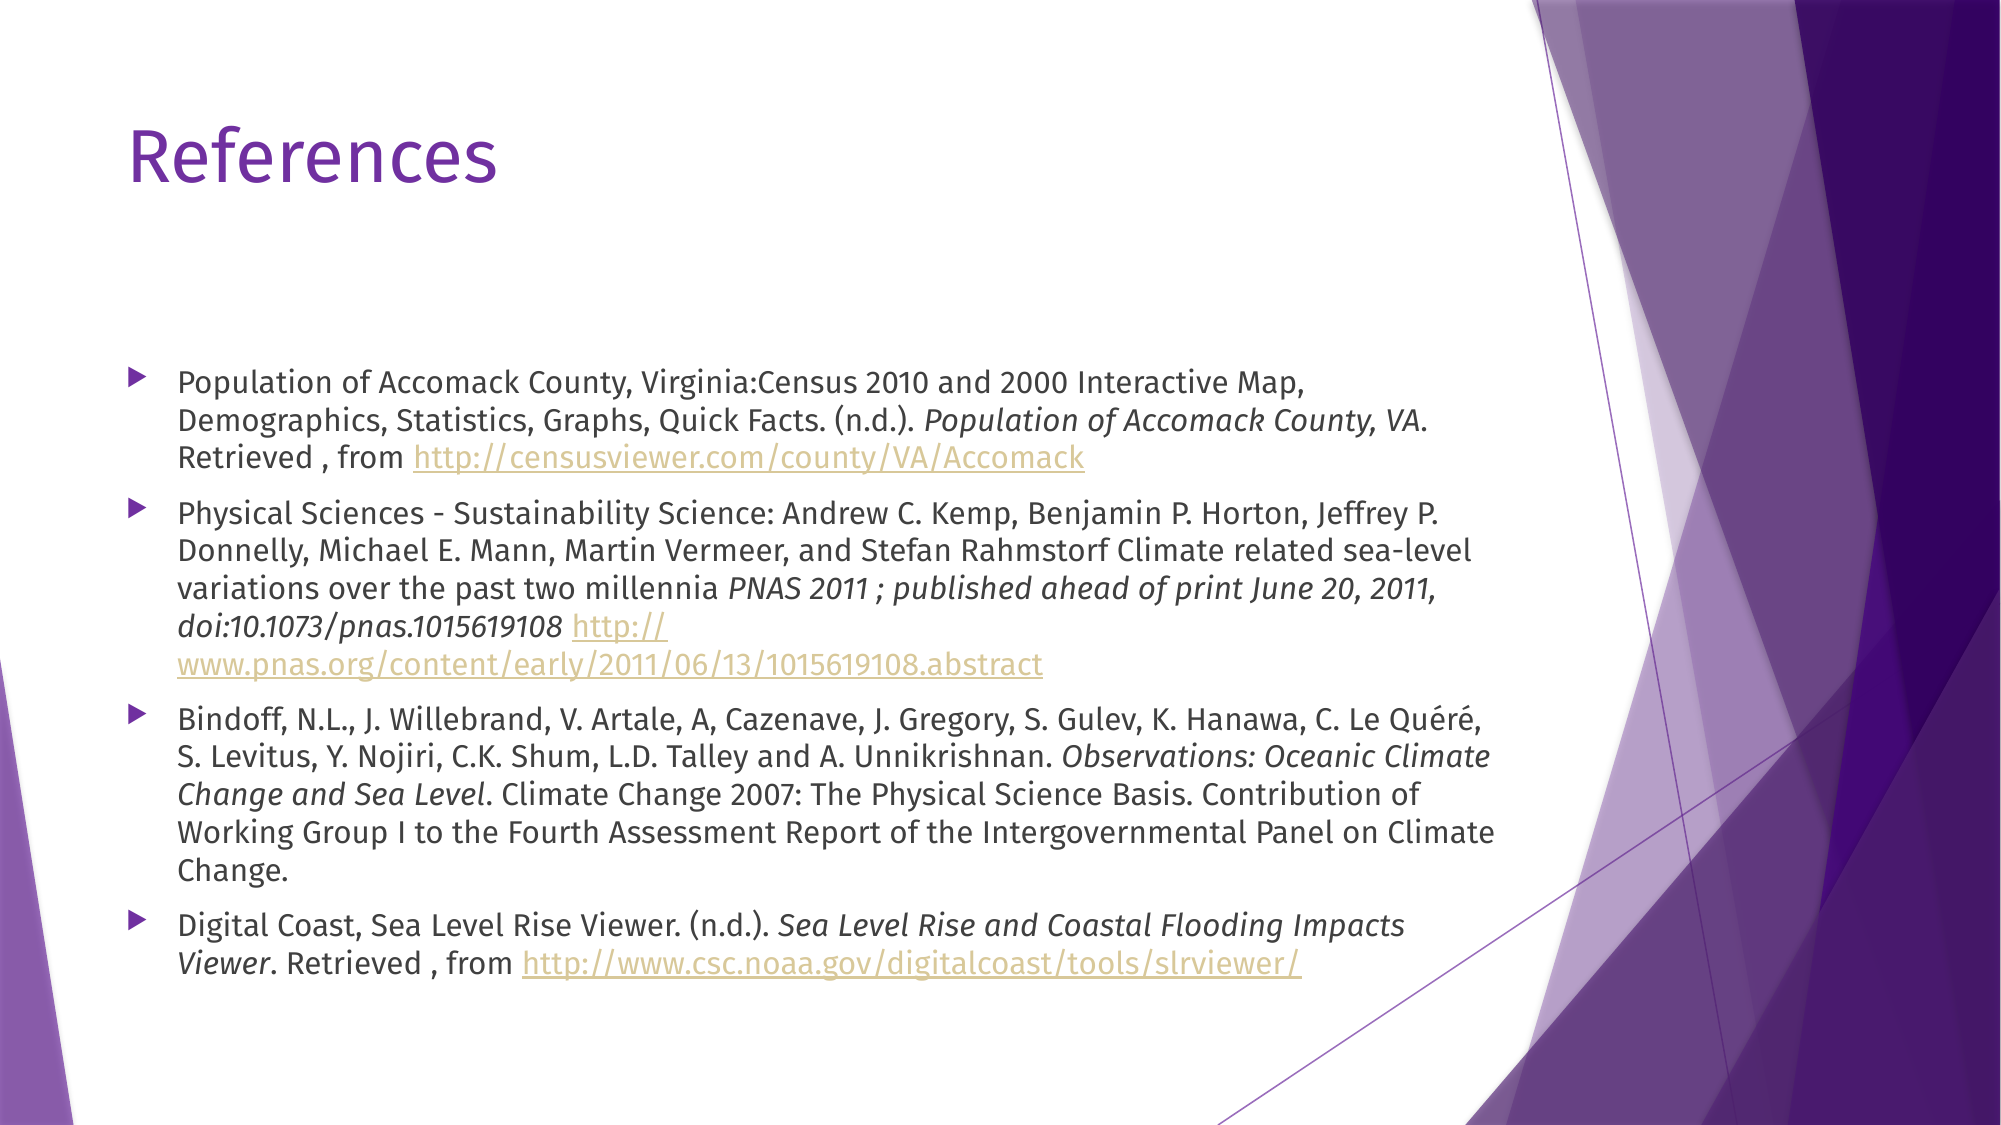

# References
Population of Accomack County, Virginia:Census 2010 and 2000 Interactive Map, Demographics, Statistics, Graphs, Quick Facts. (n.d.). Population of Accomack County, VA. Retrieved , from http://censusviewer.com/county/VA/Accomack
Physical Sciences - Sustainability Science: Andrew C. Kemp, Benjamin P. Horton, Jeffrey P. Donnelly, Michael E. Mann, Martin Vermeer, and Stefan Rahmstorf Climate related sea-level variations over the past two millennia PNAS 2011 ; published ahead of print June 20, 2011, doi:10.1073/pnas.1015619108 http://www.pnas.org/content/early/2011/06/13/1015619108.abstract
Bindoff, N.L., J. Willebrand, V. Artale, A, Cazenave, J. Gregory, S. Gulev, K. Hanawa, C. Le Quéré, S. Levitus, Y. Nojiri, C.K. Shum, L.D. Talley and A. Unnikrishnan. Observations: Oceanic Climate Change and Sea Level. Climate Change 2007: The Physical Science Basis. Contribution of Working Group I to the Fourth Assessment Report of the Intergovernmental Panel on Climate Change.
Digital Coast, Sea Level Rise Viewer. (n.d.). Sea Level Rise and Coastal Flooding Impacts Viewer. Retrieved , from http://www.csc.noaa.gov/digitalcoast/tools/slrviewer/